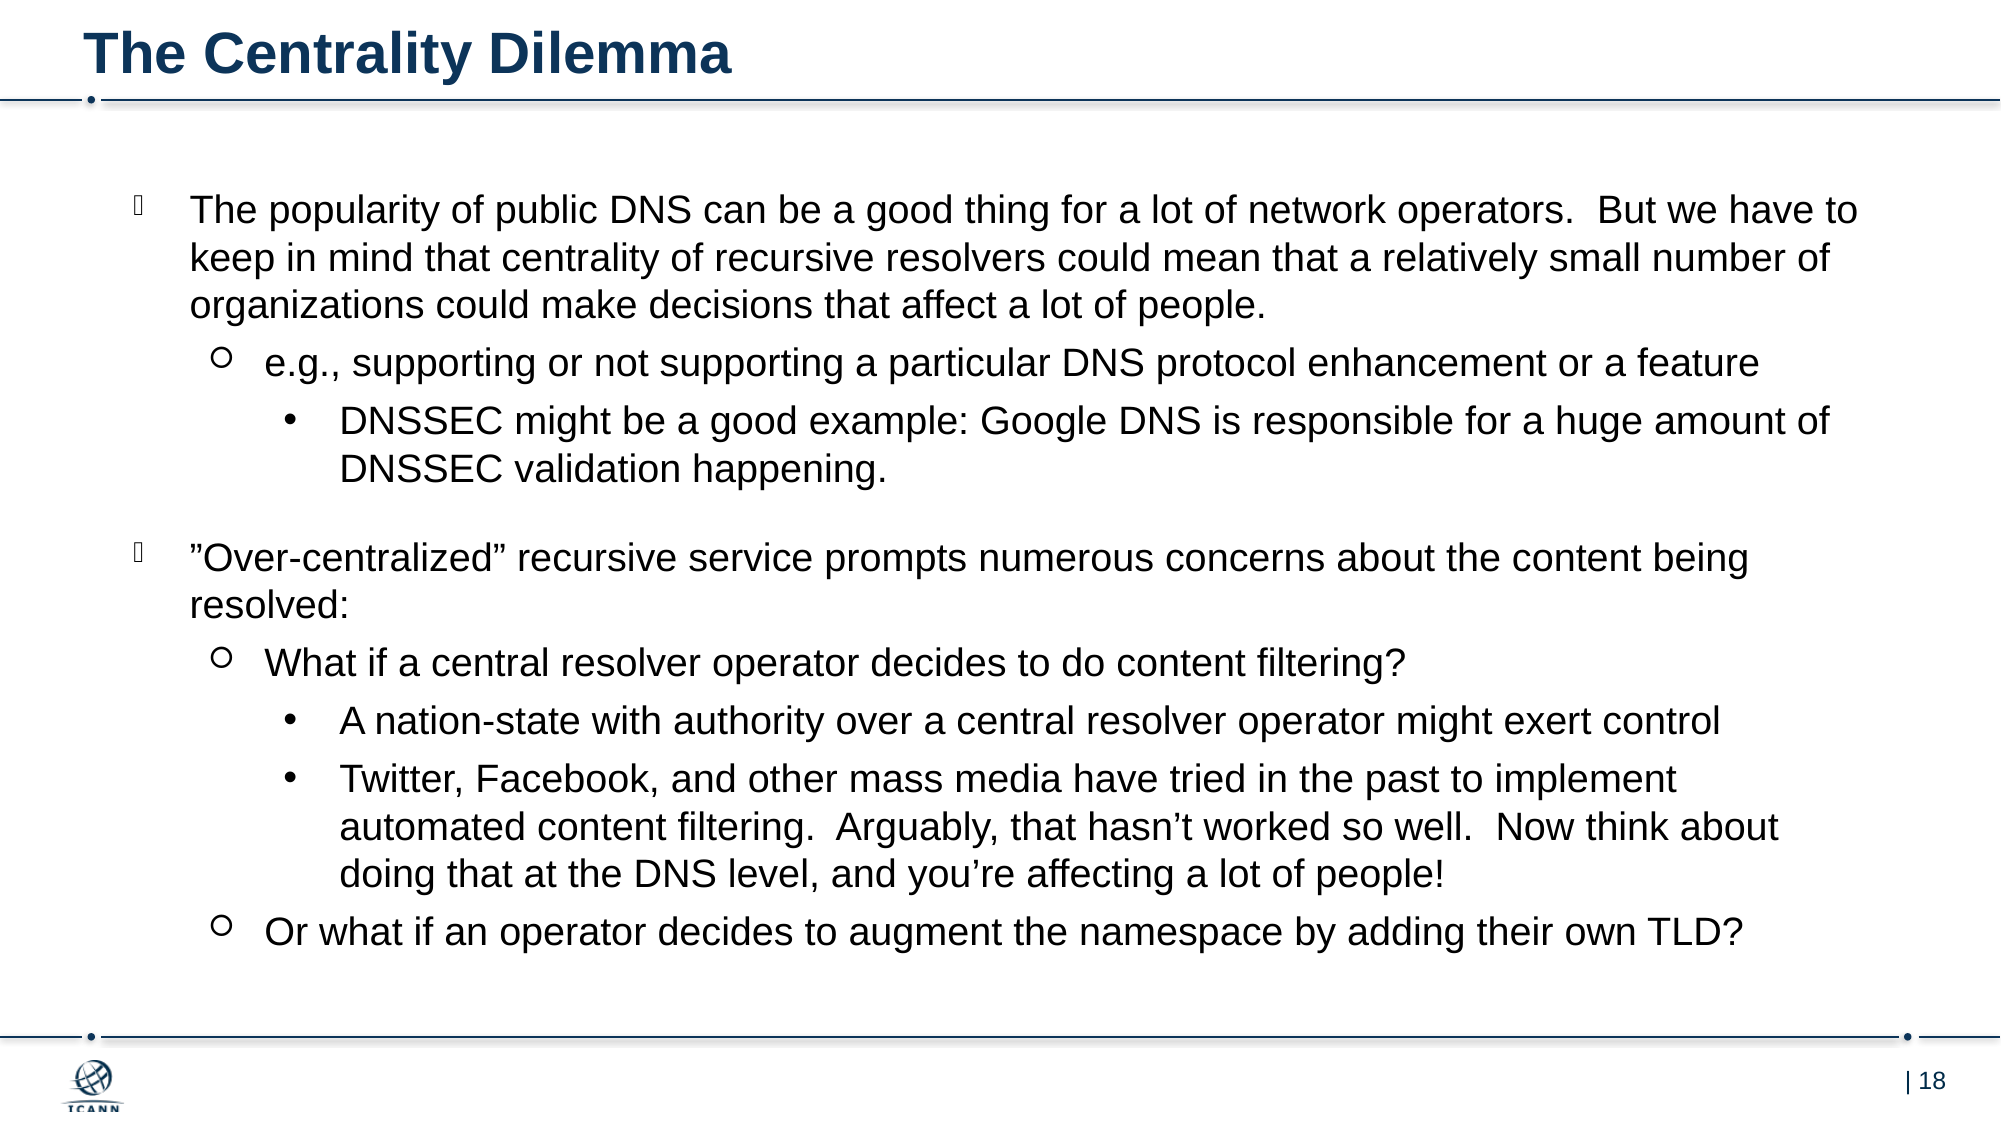

# The Centrality Dilemma
The popularity of public DNS can be a good thing for a lot of network operators.  But we have to keep in mind that centrality of recursive resolvers could mean that a relatively small number of organizations could make decisions that affect a lot of people.
e.g., supporting or not supporting a particular DNS protocol enhancement or a feature
DNSSEC might be a good example: Google DNS is responsible for a huge amount of DNSSEC validation happening.
”Over-centralized” recursive service prompts numerous concerns about the content being resolved:
What if a central resolver operator decides to do content filtering?
A nation-state with authority over a central resolver operator might exert control
Twitter, Facebook, and other mass media have tried in the past to implement automated content filtering.  Arguably, that hasn’t worked so well.  Now think about doing that at the DNS level, and you’re affecting a lot of people!
Or what if an operator decides to augment the namespace by adding their own TLD?